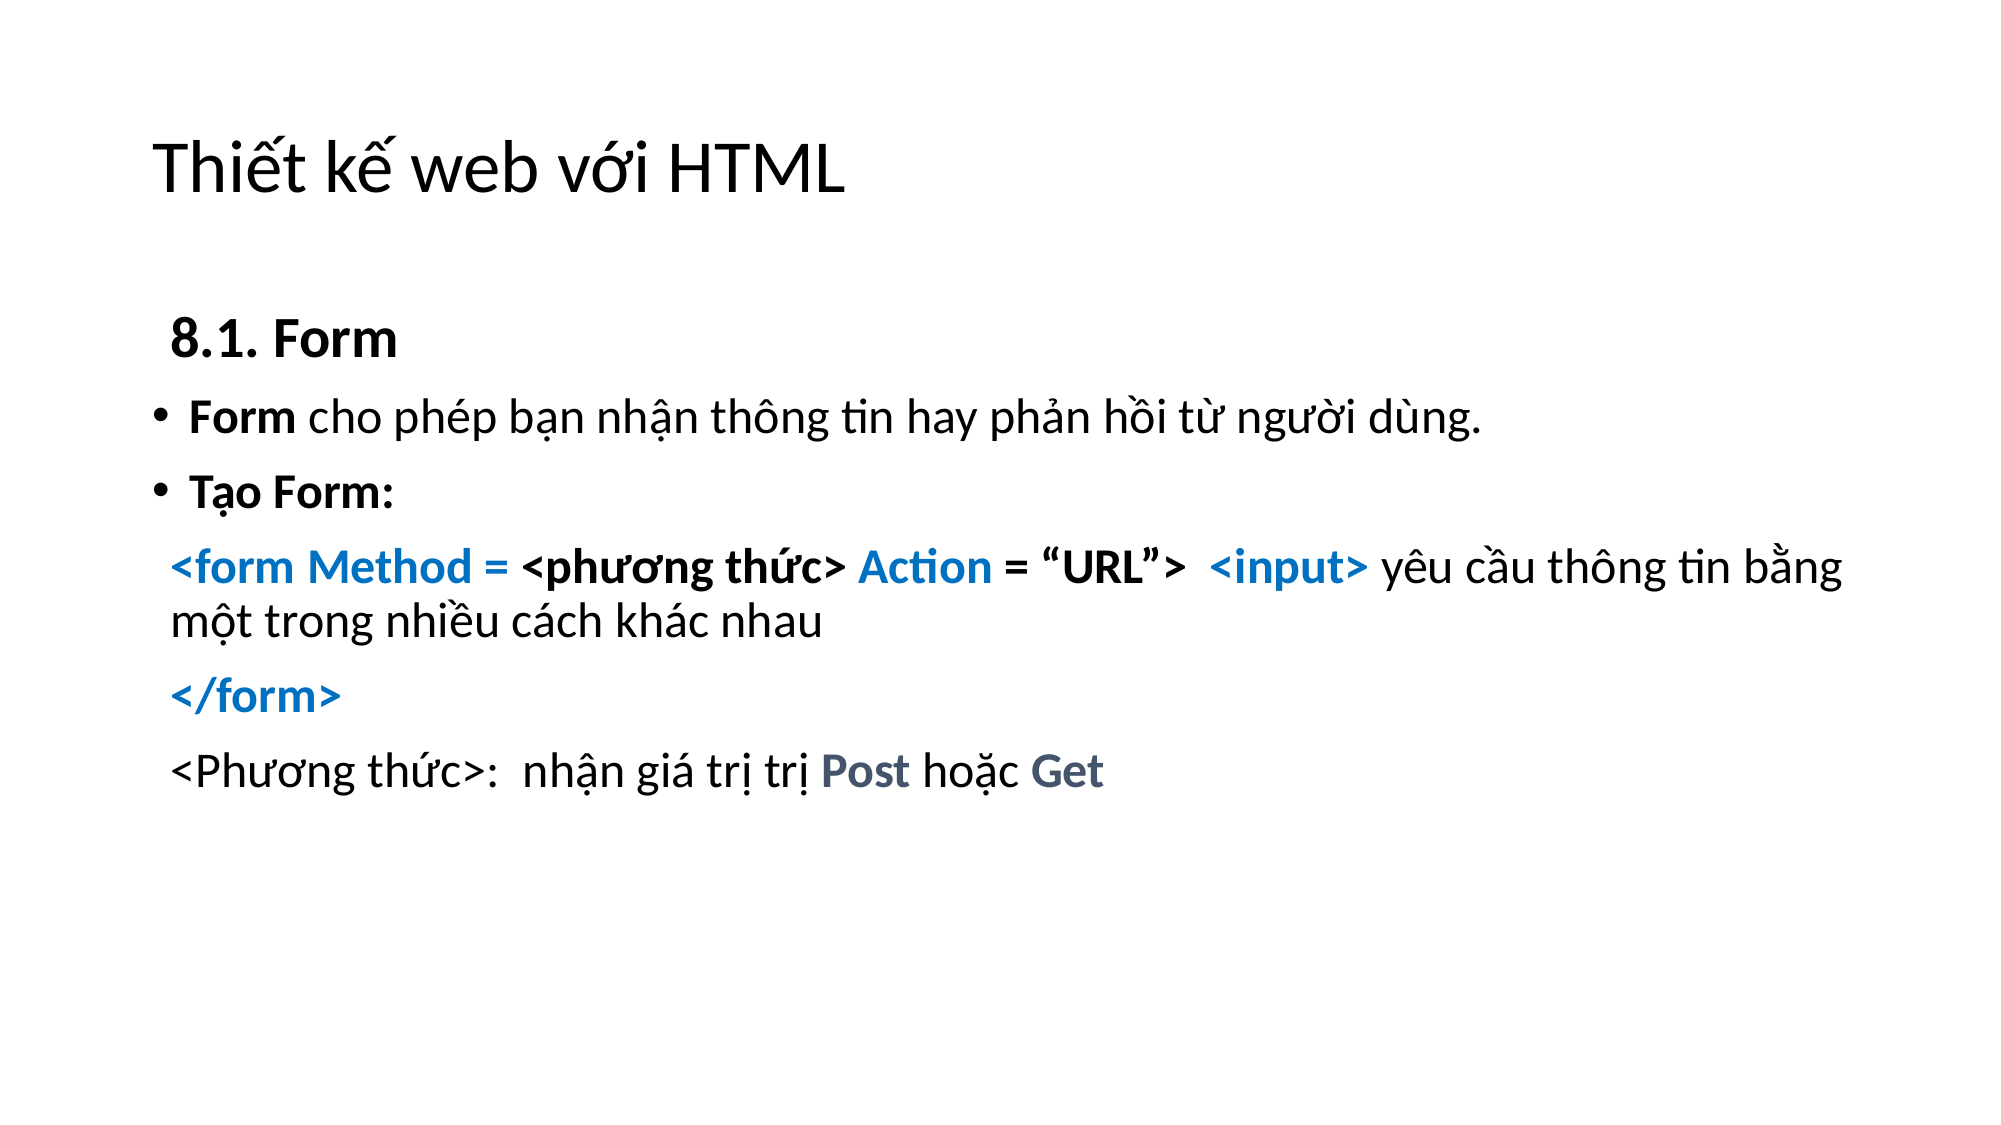

# Thiết kế web với HTML
8.1. Form
Form cho phép bạn nhận thông tin hay phản hồi từ người dùng.
Tạo Form:
<form Method = <phương thức> Action = “URL”>  <input> yêu cầu thông tin bằng một trong nhiều cách khác nhau
</form>
<Phương thức>:  nhận giá trị trị Post hoặc Get